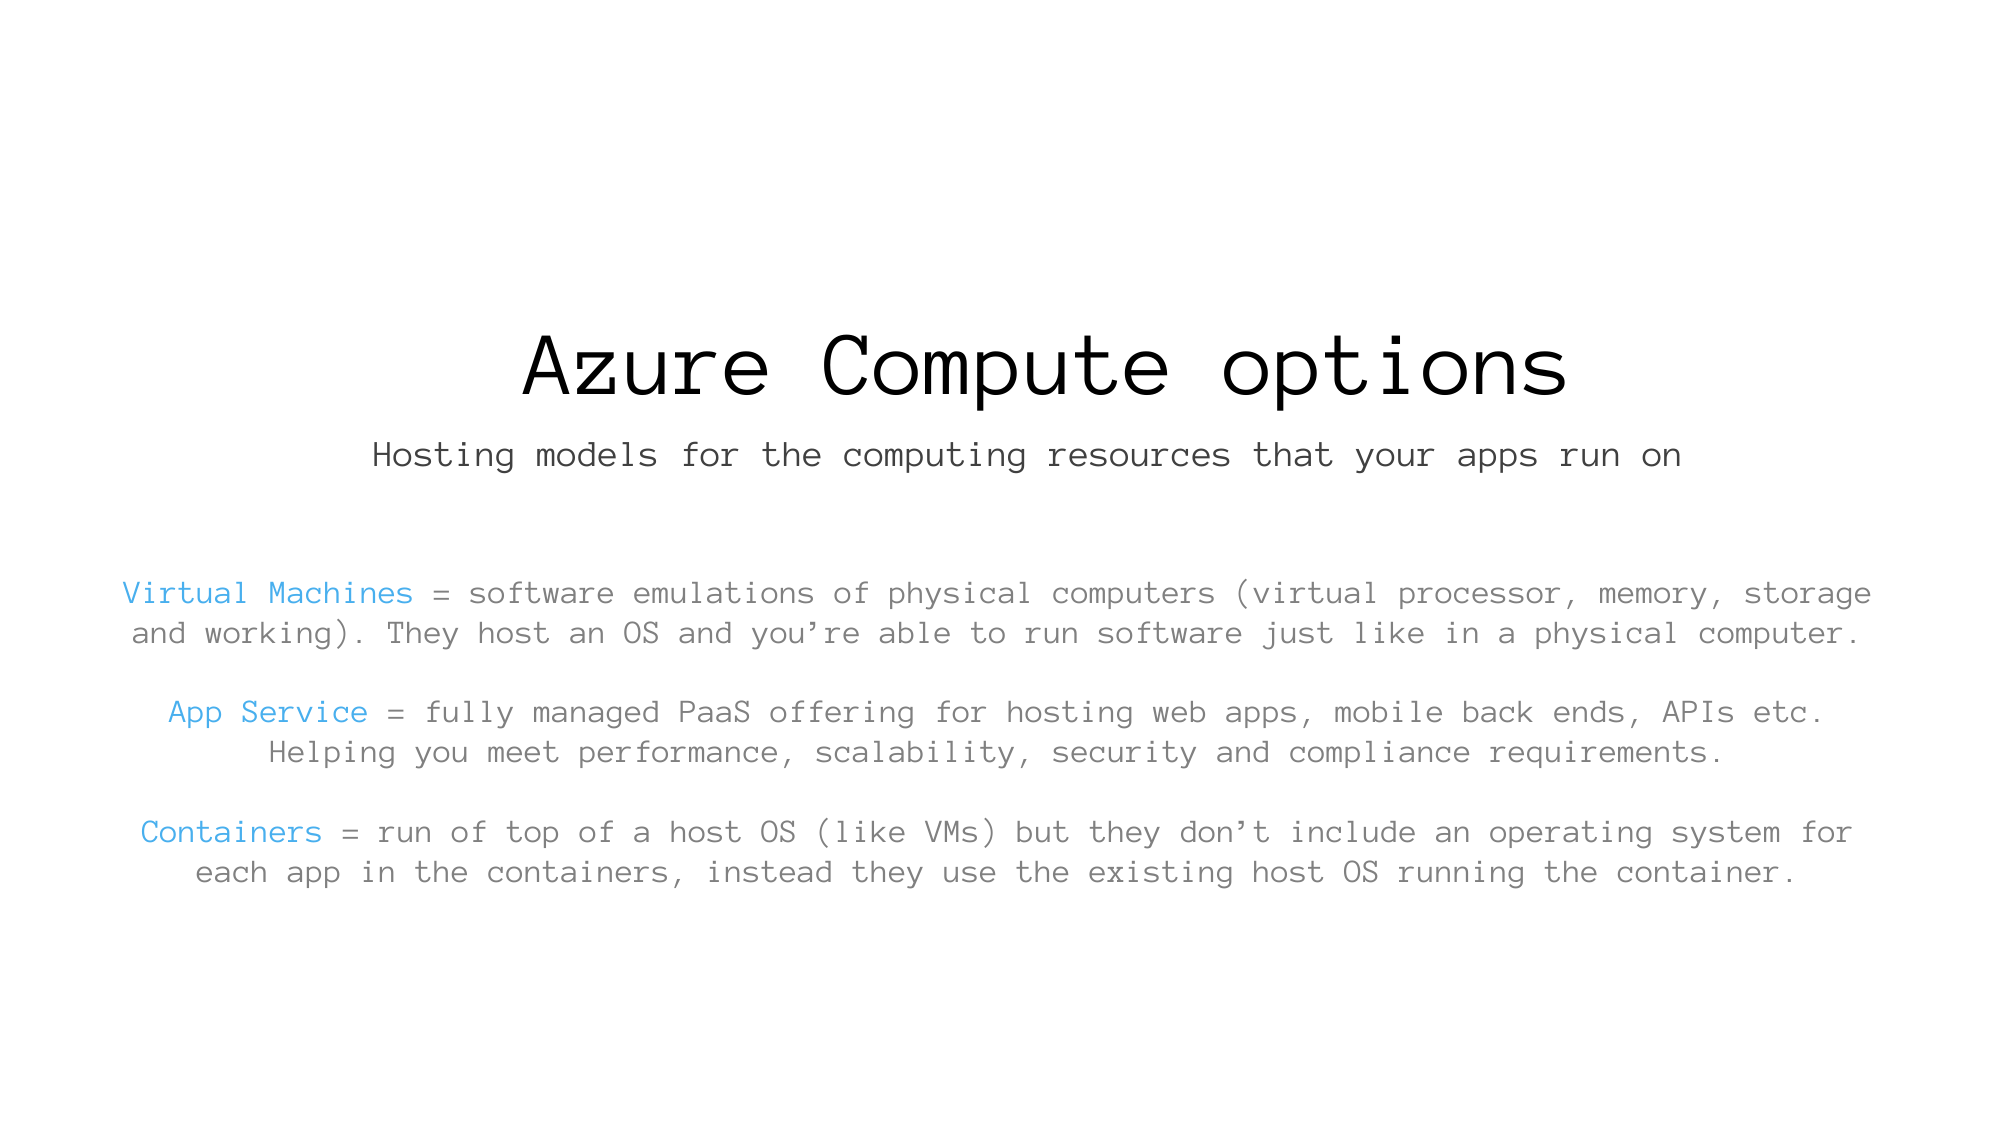

Azure Compute options
Hosting models for the computing resources that your apps run on
Virtual Machines = software emulations of physical computers (virtual processor, memory, storage and working). They host an OS and you’re able to run software just like in a physical computer.

App Service = fully managed PaaS offering for hosting web apps, mobile back ends, APIs etc. Helping you meet performance, scalability, security and compliance requirements.

Containers = run of top of a host OS (like VMs) but they don’t include an operating system for each app in the containers, instead they use the existing host OS running the container.